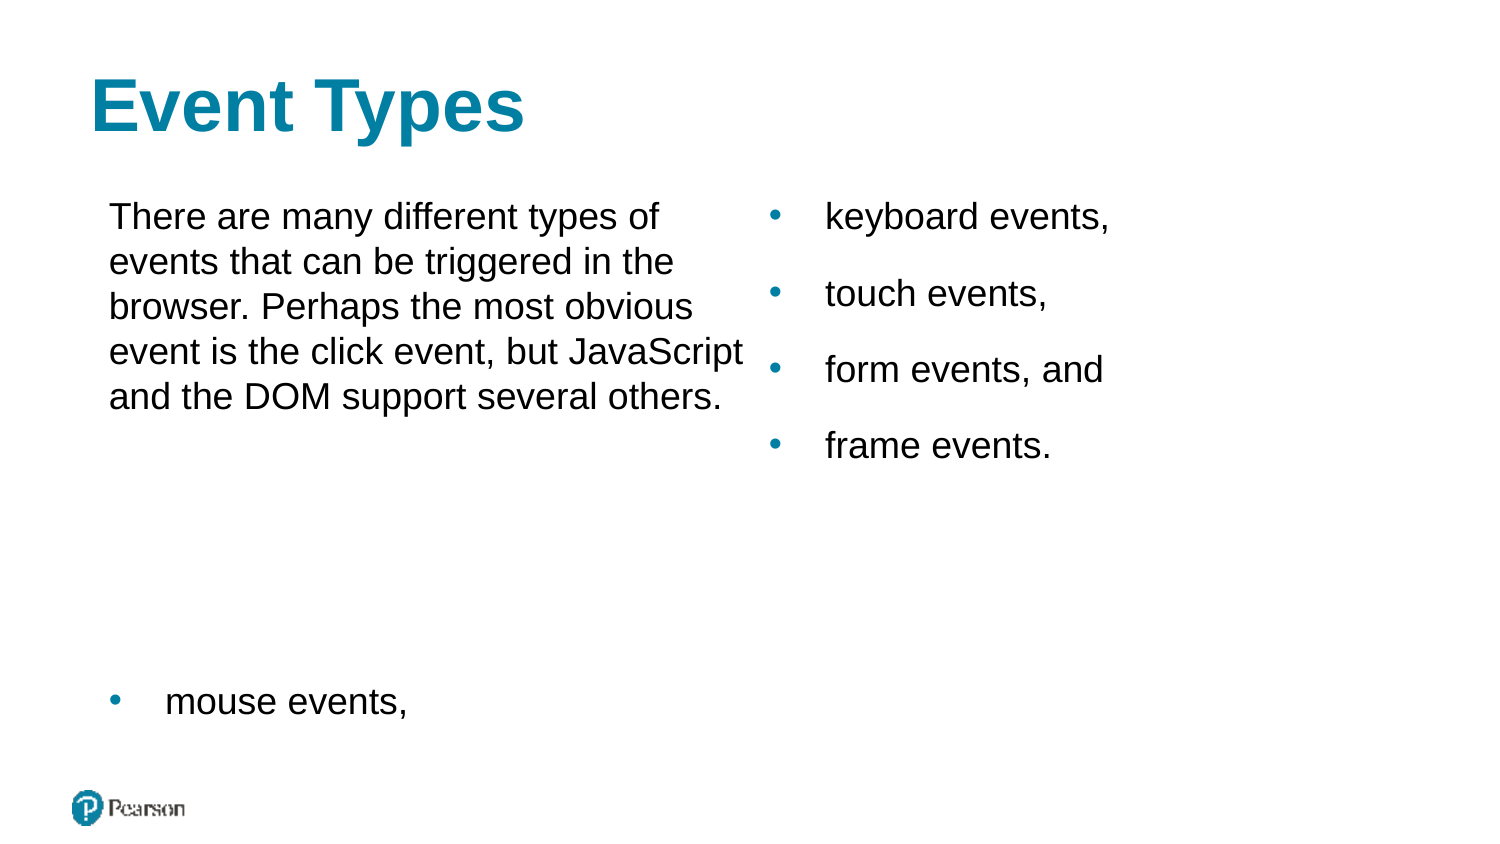

# Event Types
There are many different types of events that can be triggered in the browser. Perhaps the most obvious event is the click event, but JavaScript and the DOM support several others.

mouse events,
keyboard events,
touch events,
form events, and
frame events.